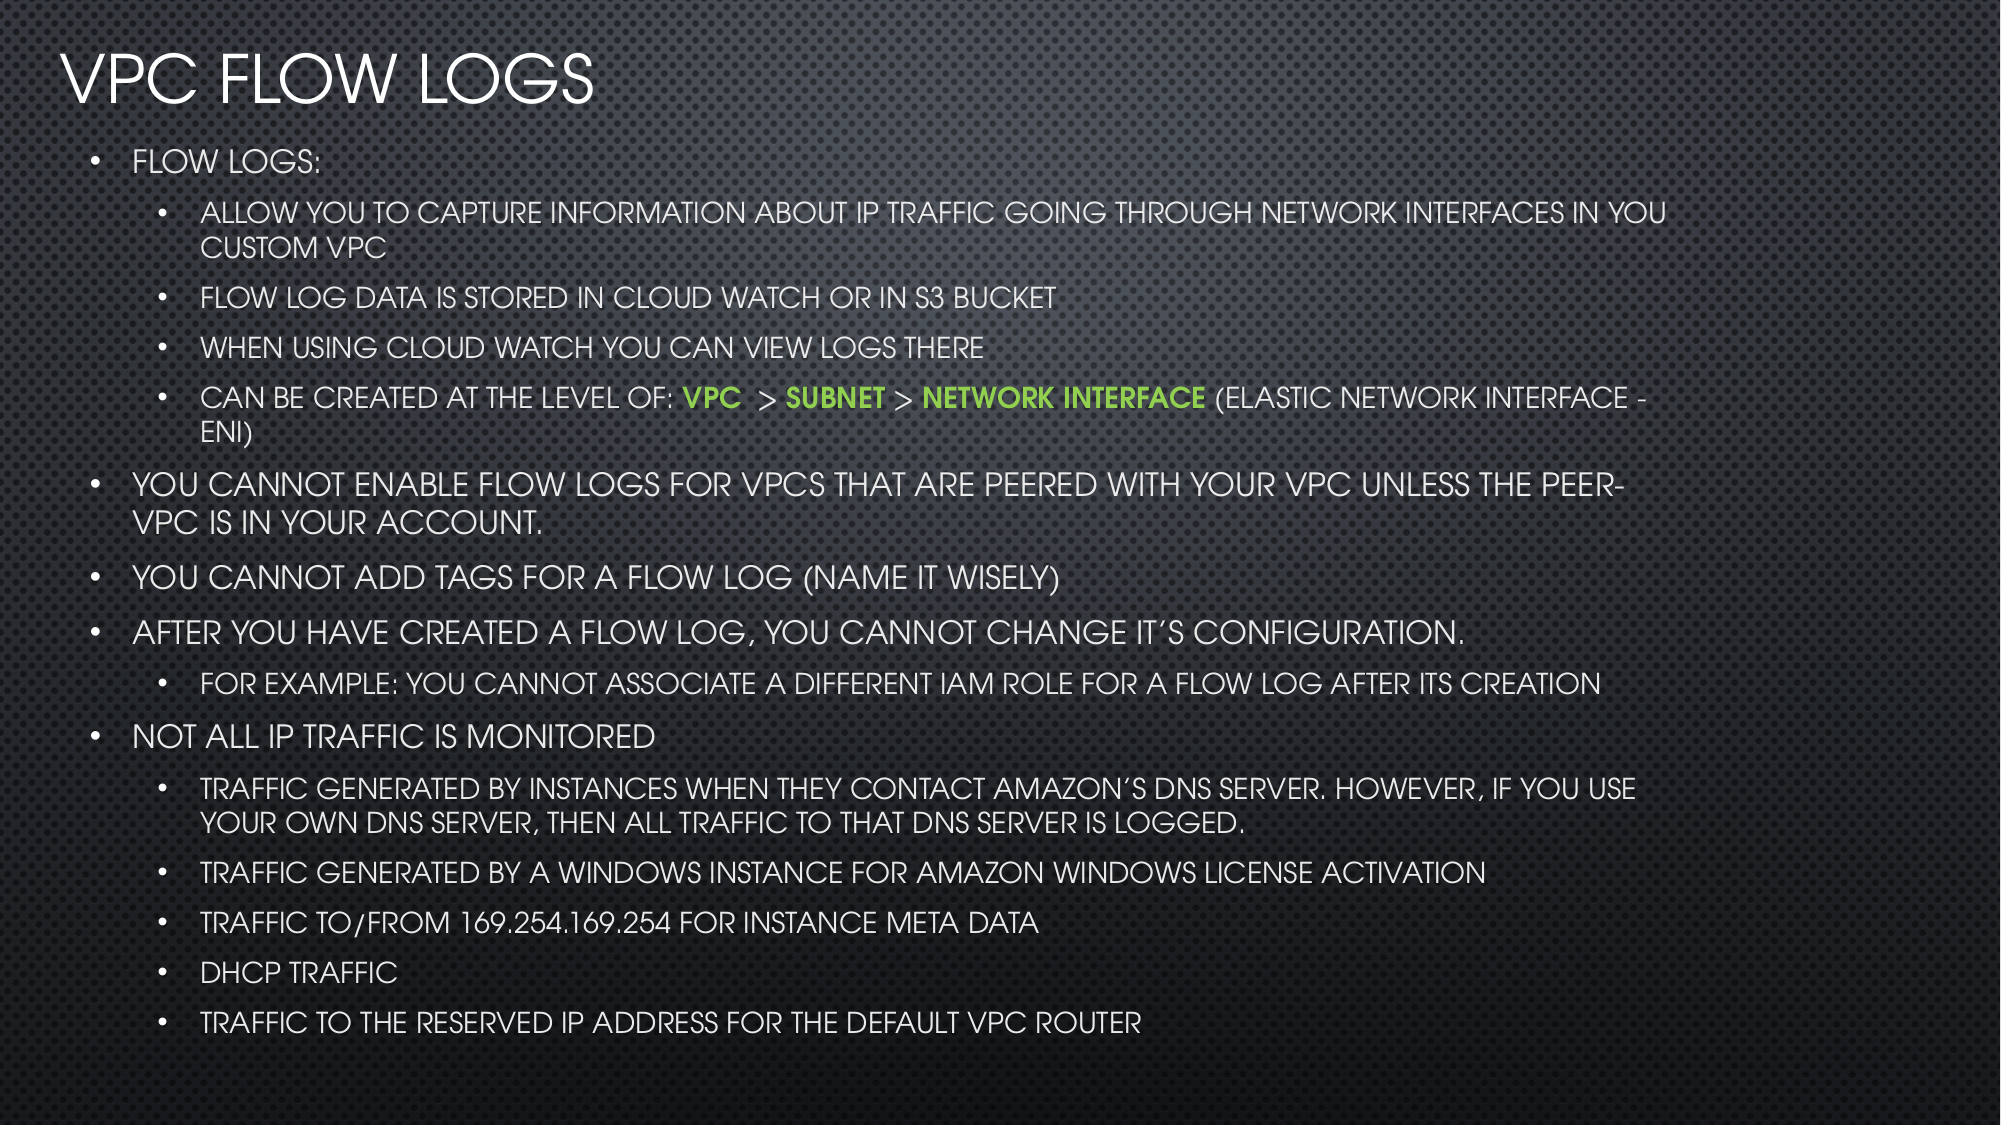

# VPC flow logs

Flow Logs:
Allow you to capture information about IP traffic going through network interfaces in you custom VPC
Flow Log data is stored in Cloud Watch or in S3 bucket
When using Cloud Watch you can view logs there
Can be created at the level of: VPC  > Subnet > network interface (Elastic Network Interface - ENI)
You cannot enable Flow Logs for VPCs that are peered with your VPC unless the peer-VPC is in your account.
You cannot add Tags for a Flow Log (name it wisely)
After you have created a flow log, you cannot change it’s configuration.
For example: you cannot associate a different IAM role for a Flow Log after its creation
Not all IP traffic is monitored
Traffic generated by instances when they contact Amazon’s DNS server. However, if you use your own DNS server, then all traffic to that DNS server is logged.
Traffic generated by a Windows Instance for Amazon Windows license activation
Traffic to/from 169.254.169.254 for instance meta data
DHCP traffic
Traffic to the reserved IP address for the default VPC router